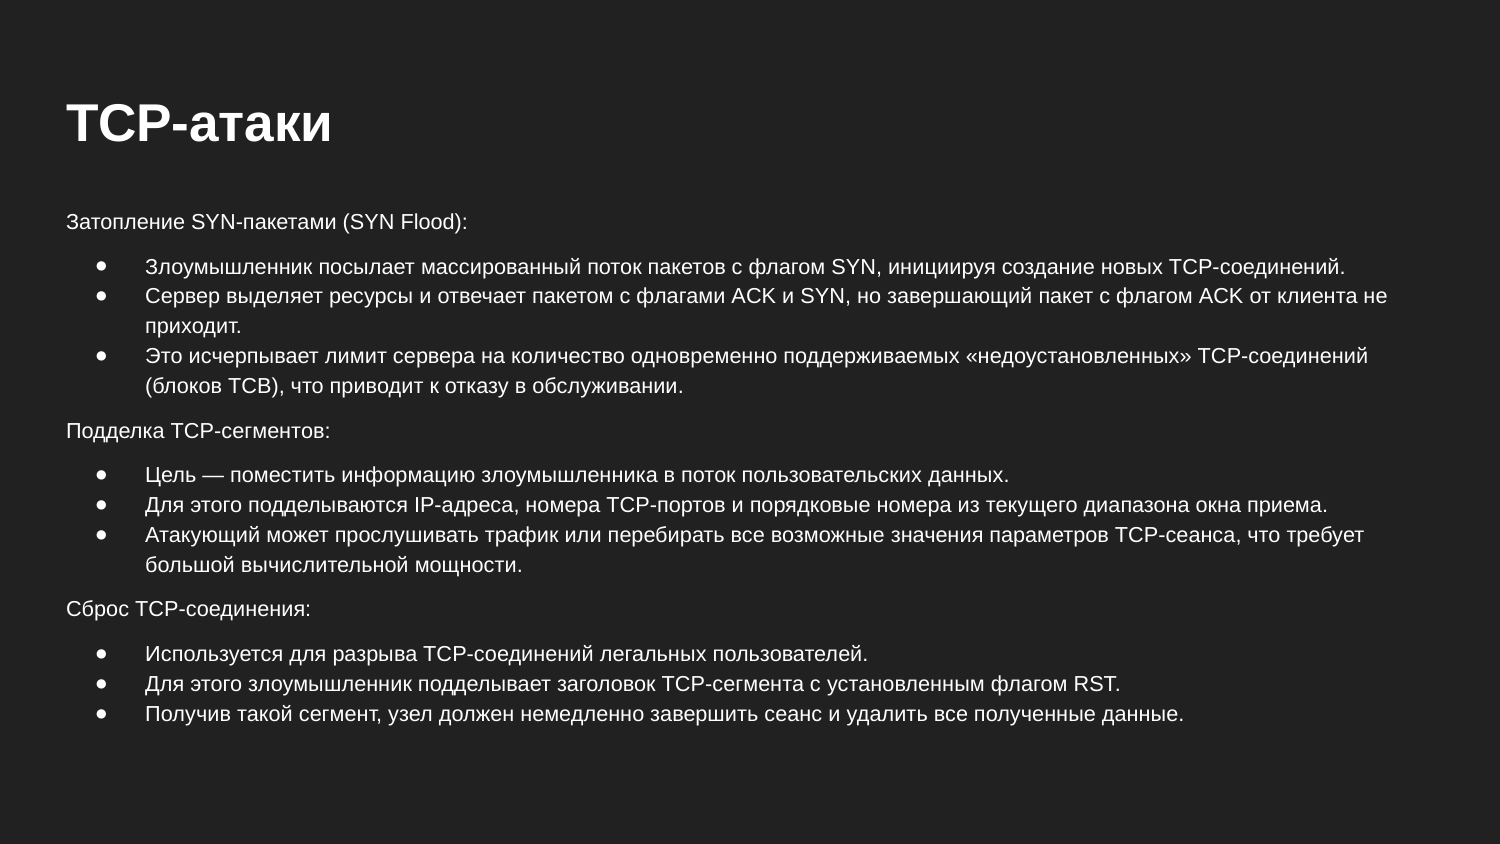

# ТСР-атаки
Затопление SYN-пакетами (SYN Flood):
Злоумышленник посылает массированный поток пакетов с флагом SYN, инициируя создание новых TCP-соединений.
Сервер выделяет ресурсы и отвечает пакетом с флагами ACK и SYN, но завершающий пакет с флагом ACK от клиента не приходит.
Это исчерпывает лимит сервера на количество одновременно поддерживаемых «недоустановленных» TCP-соединений (блоков TCB), что приводит к отказу в обслуживании.
Подделка TCP-сегментов:
Цель — поместить информацию злоумышленника в поток пользовательских данных.
Для этого подделываются IP-адреса, номера TCP-портов и порядковые номера из текущего диапазона окна приема.
Атакующий может прослушивать трафик или перебирать все возможные значения параметров TCP-сеанса, что требует большой вычислительной мощности.
Сброс TCP-соединения:
Используется для разрыва TCP-соединений легальных пользователей.
Для этого злоумышленник подделывает заголовок TCP-сегмента с установленным флагом RST.
Получив такой сегмент, узел должен немедленно завершить сеанс и удалить все полученные данные.